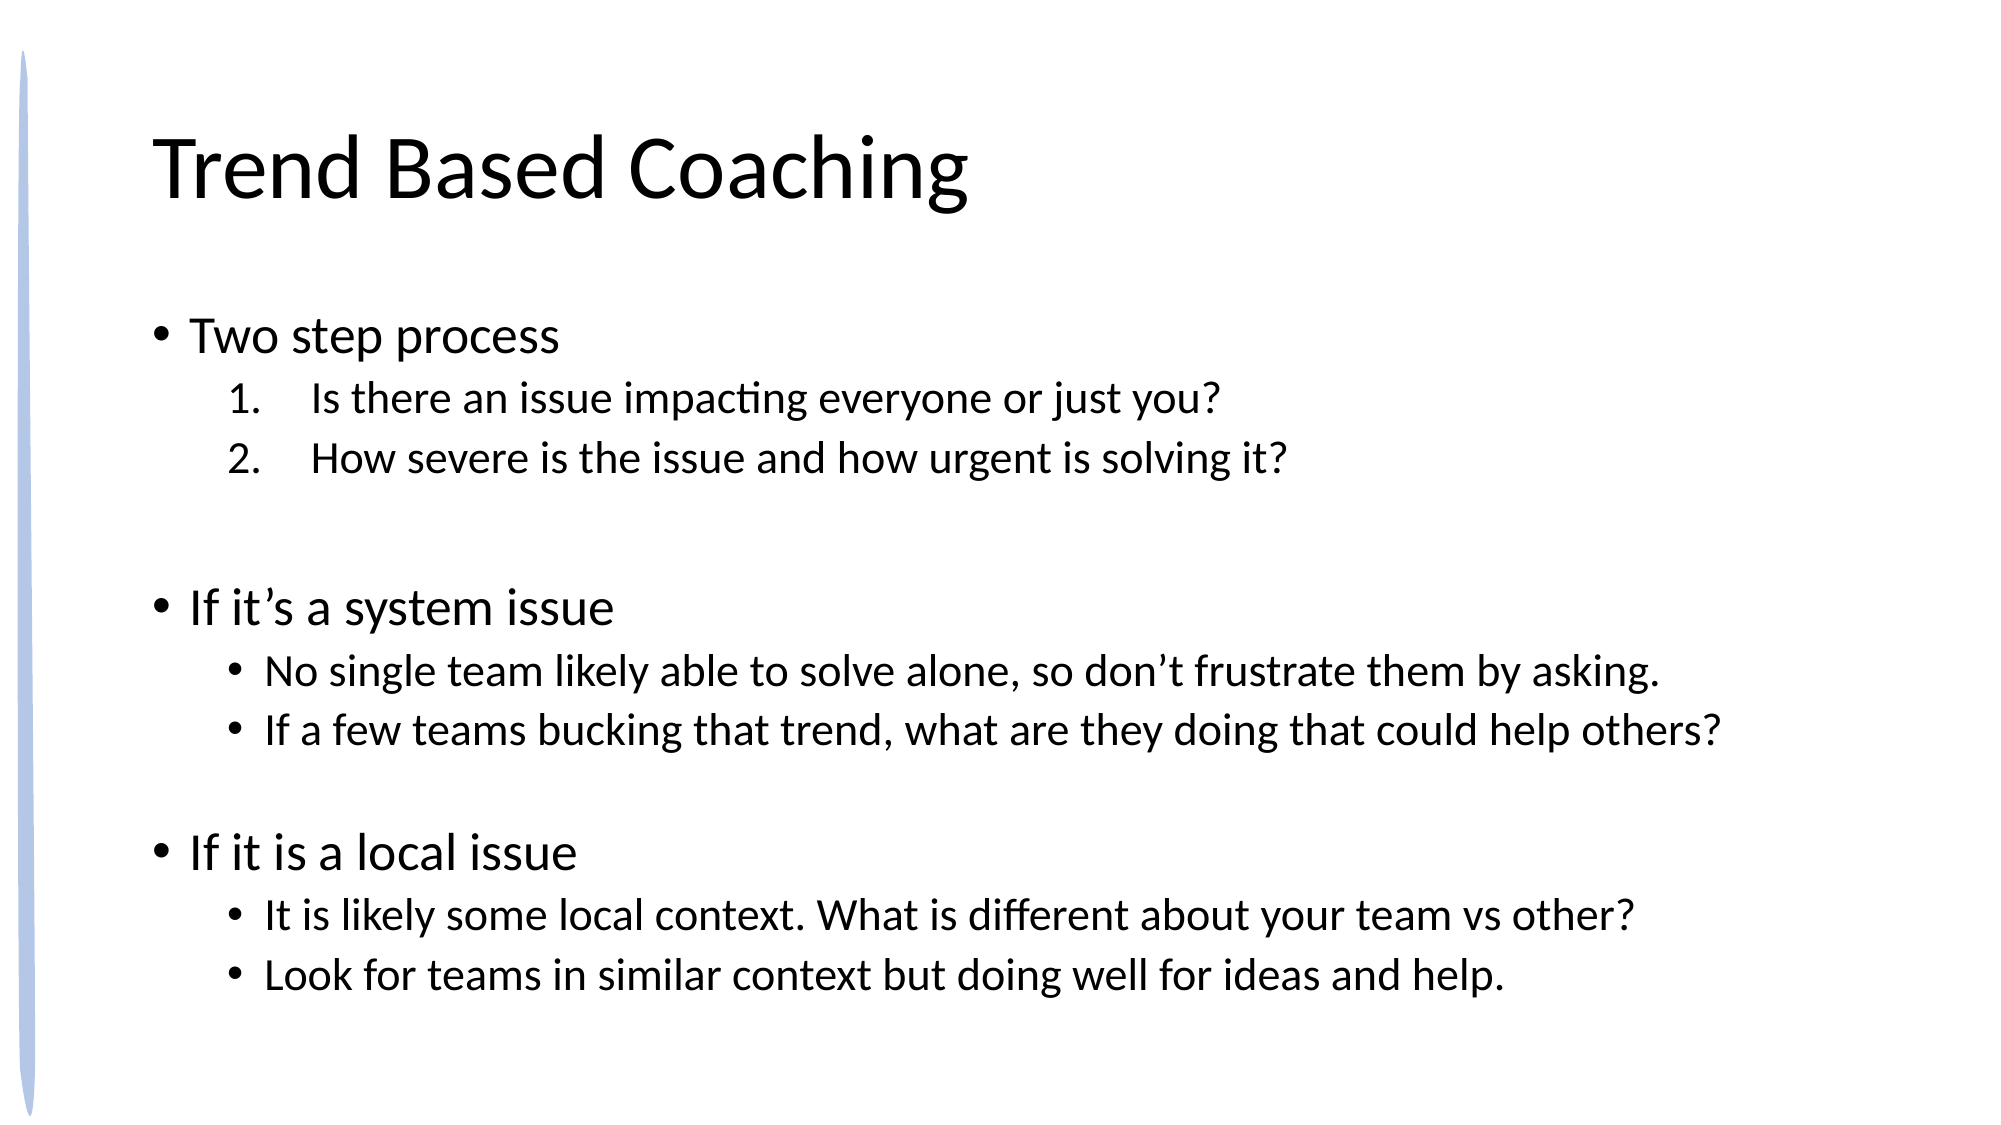

# Trend Based Coaching
Two step process
Is there an issue impacting everyone or just you?
How severe is the issue and how urgent is solving it?

If it’s a system issue
No single team likely able to solve alone, so don’t frustrate them by asking.
If a few teams bucking that trend, what are they doing that could help others?
If it is a local issue
It is likely some local context. What is different about your team vs other?
Look for teams in similar context but doing well for ideas and help.